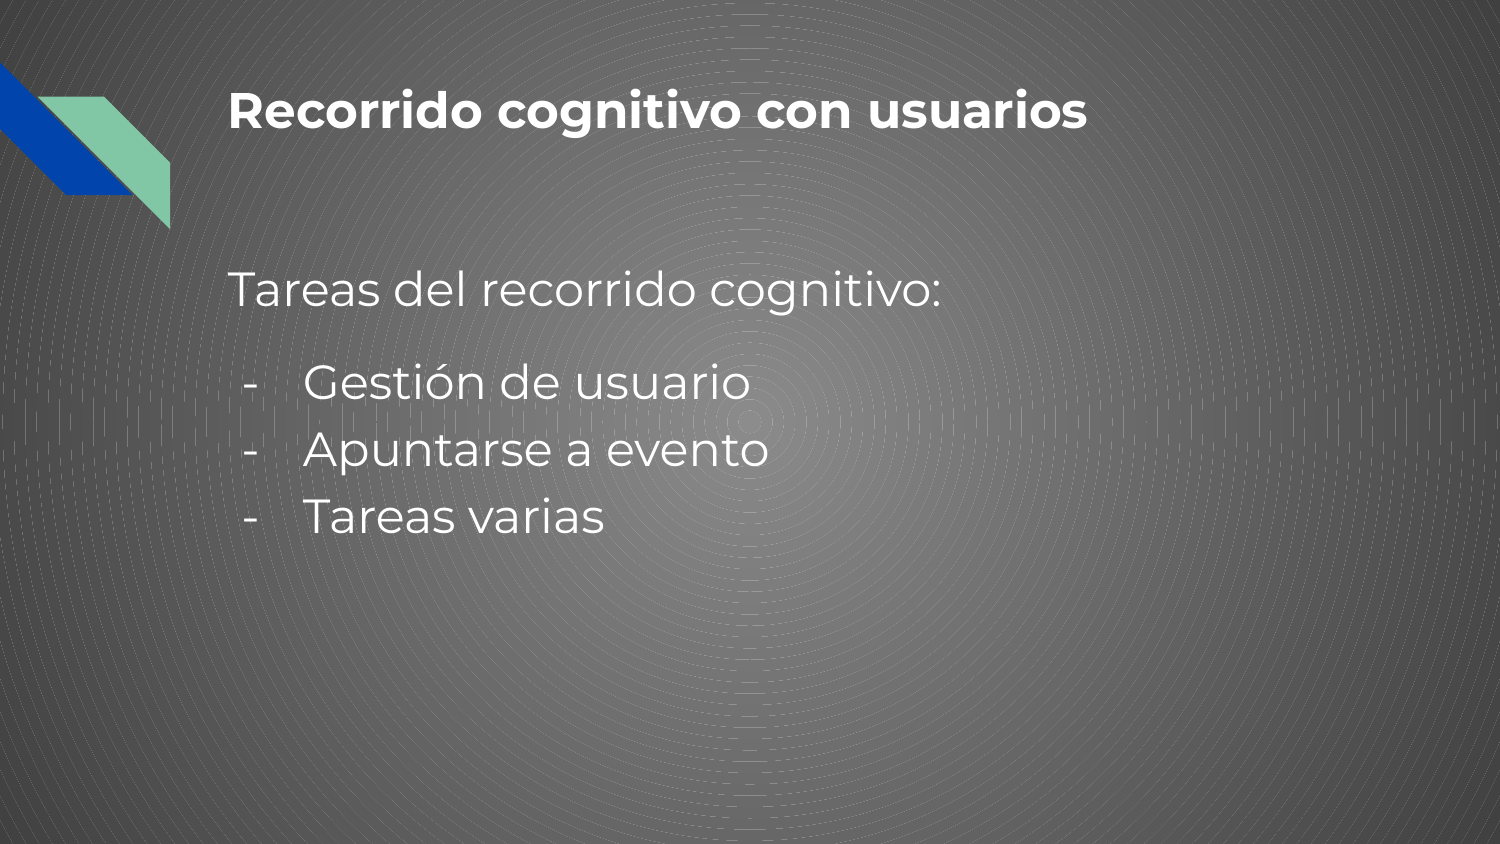

# Recorrido cognitivo con usuarios
Tareas del recorrido cognitivo:
Gestión de usuario
Apuntarse a evento
Tareas varias